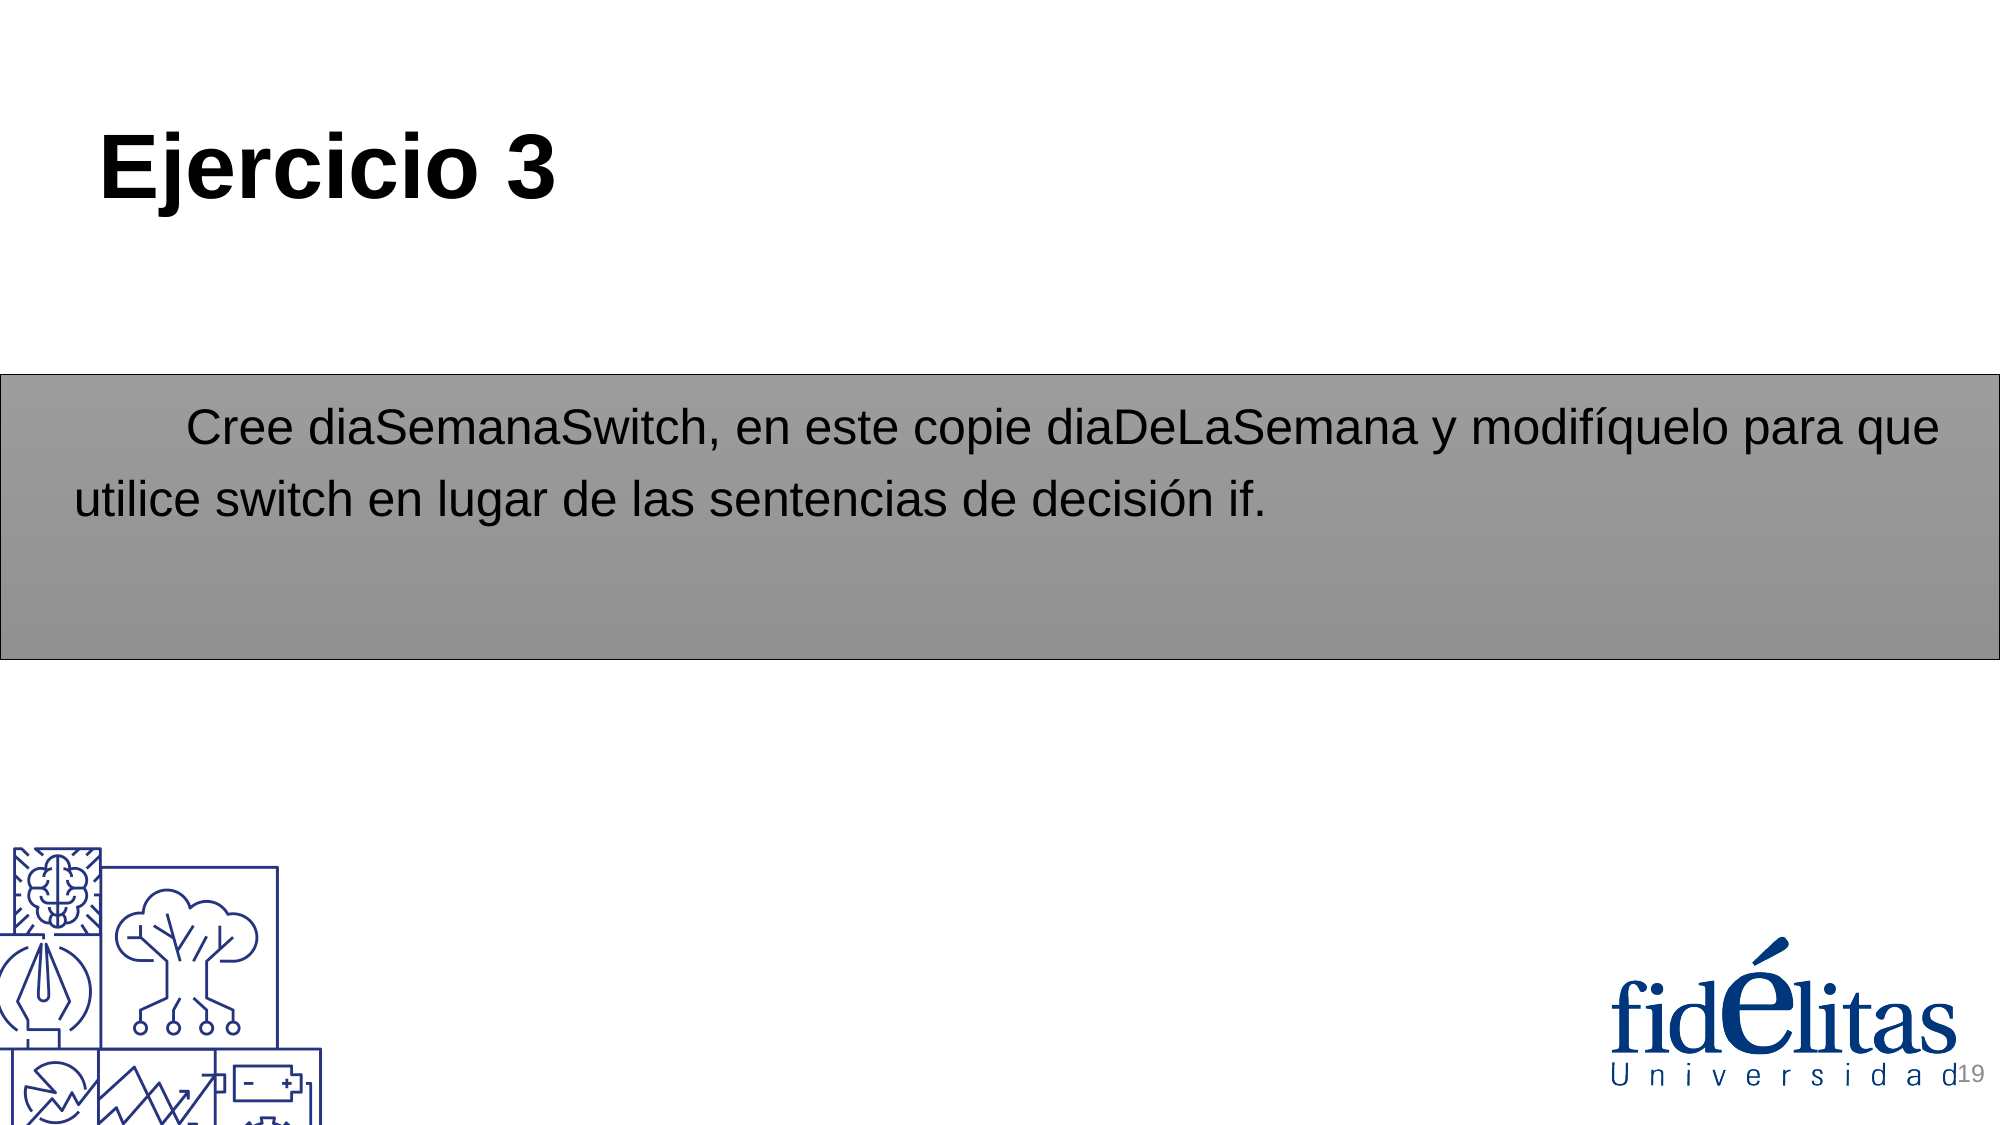

Ejercicio 3
        Cree diaSemanaSwitch, en este copie diaDeLaSemana y modifíquelo para que utilice switch en lugar de las sentencias de decisión if.

19